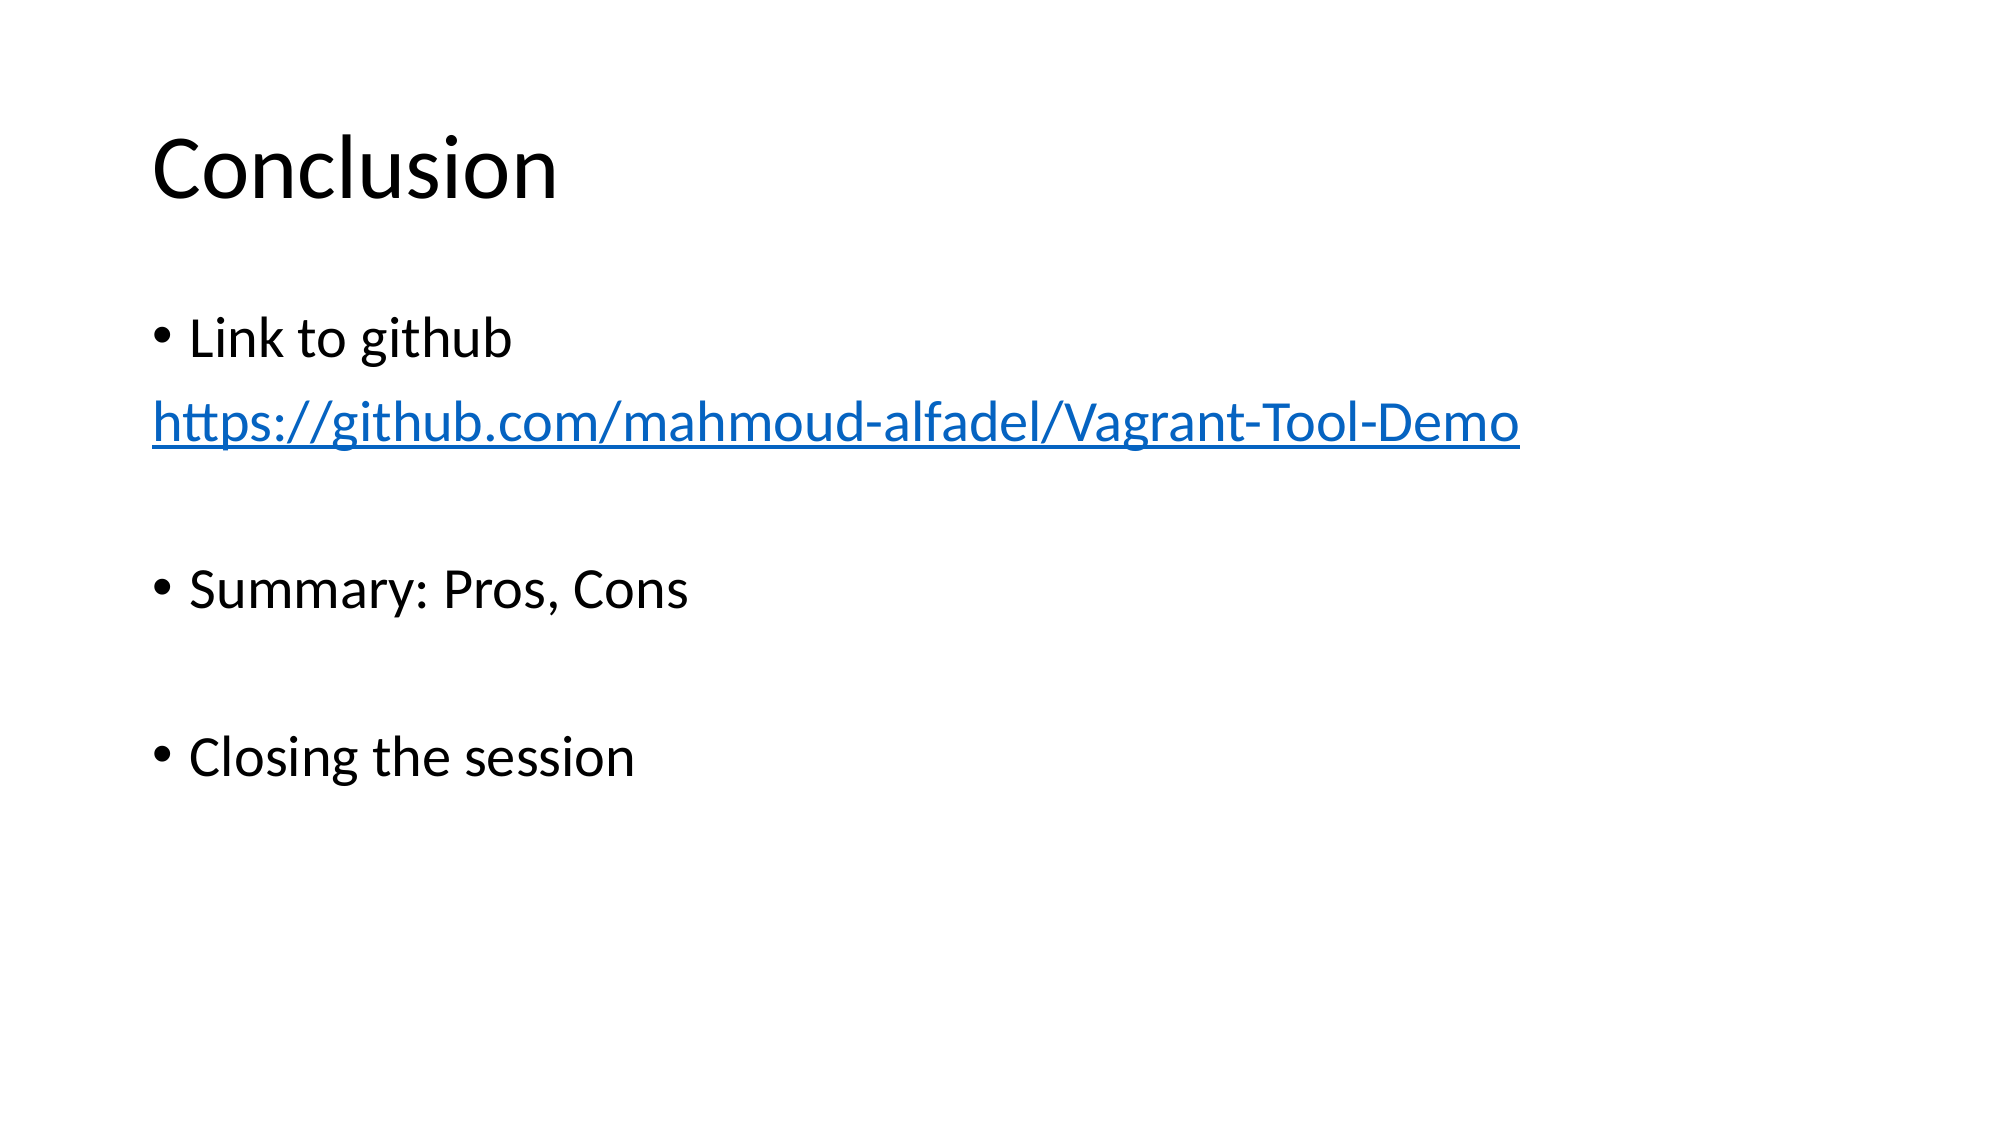

# Conclusion
Link to github
https://github.com/mahmoud-alfadel/Vagrant-Tool-Demo

Summary: Pros, Cons

Closing the session